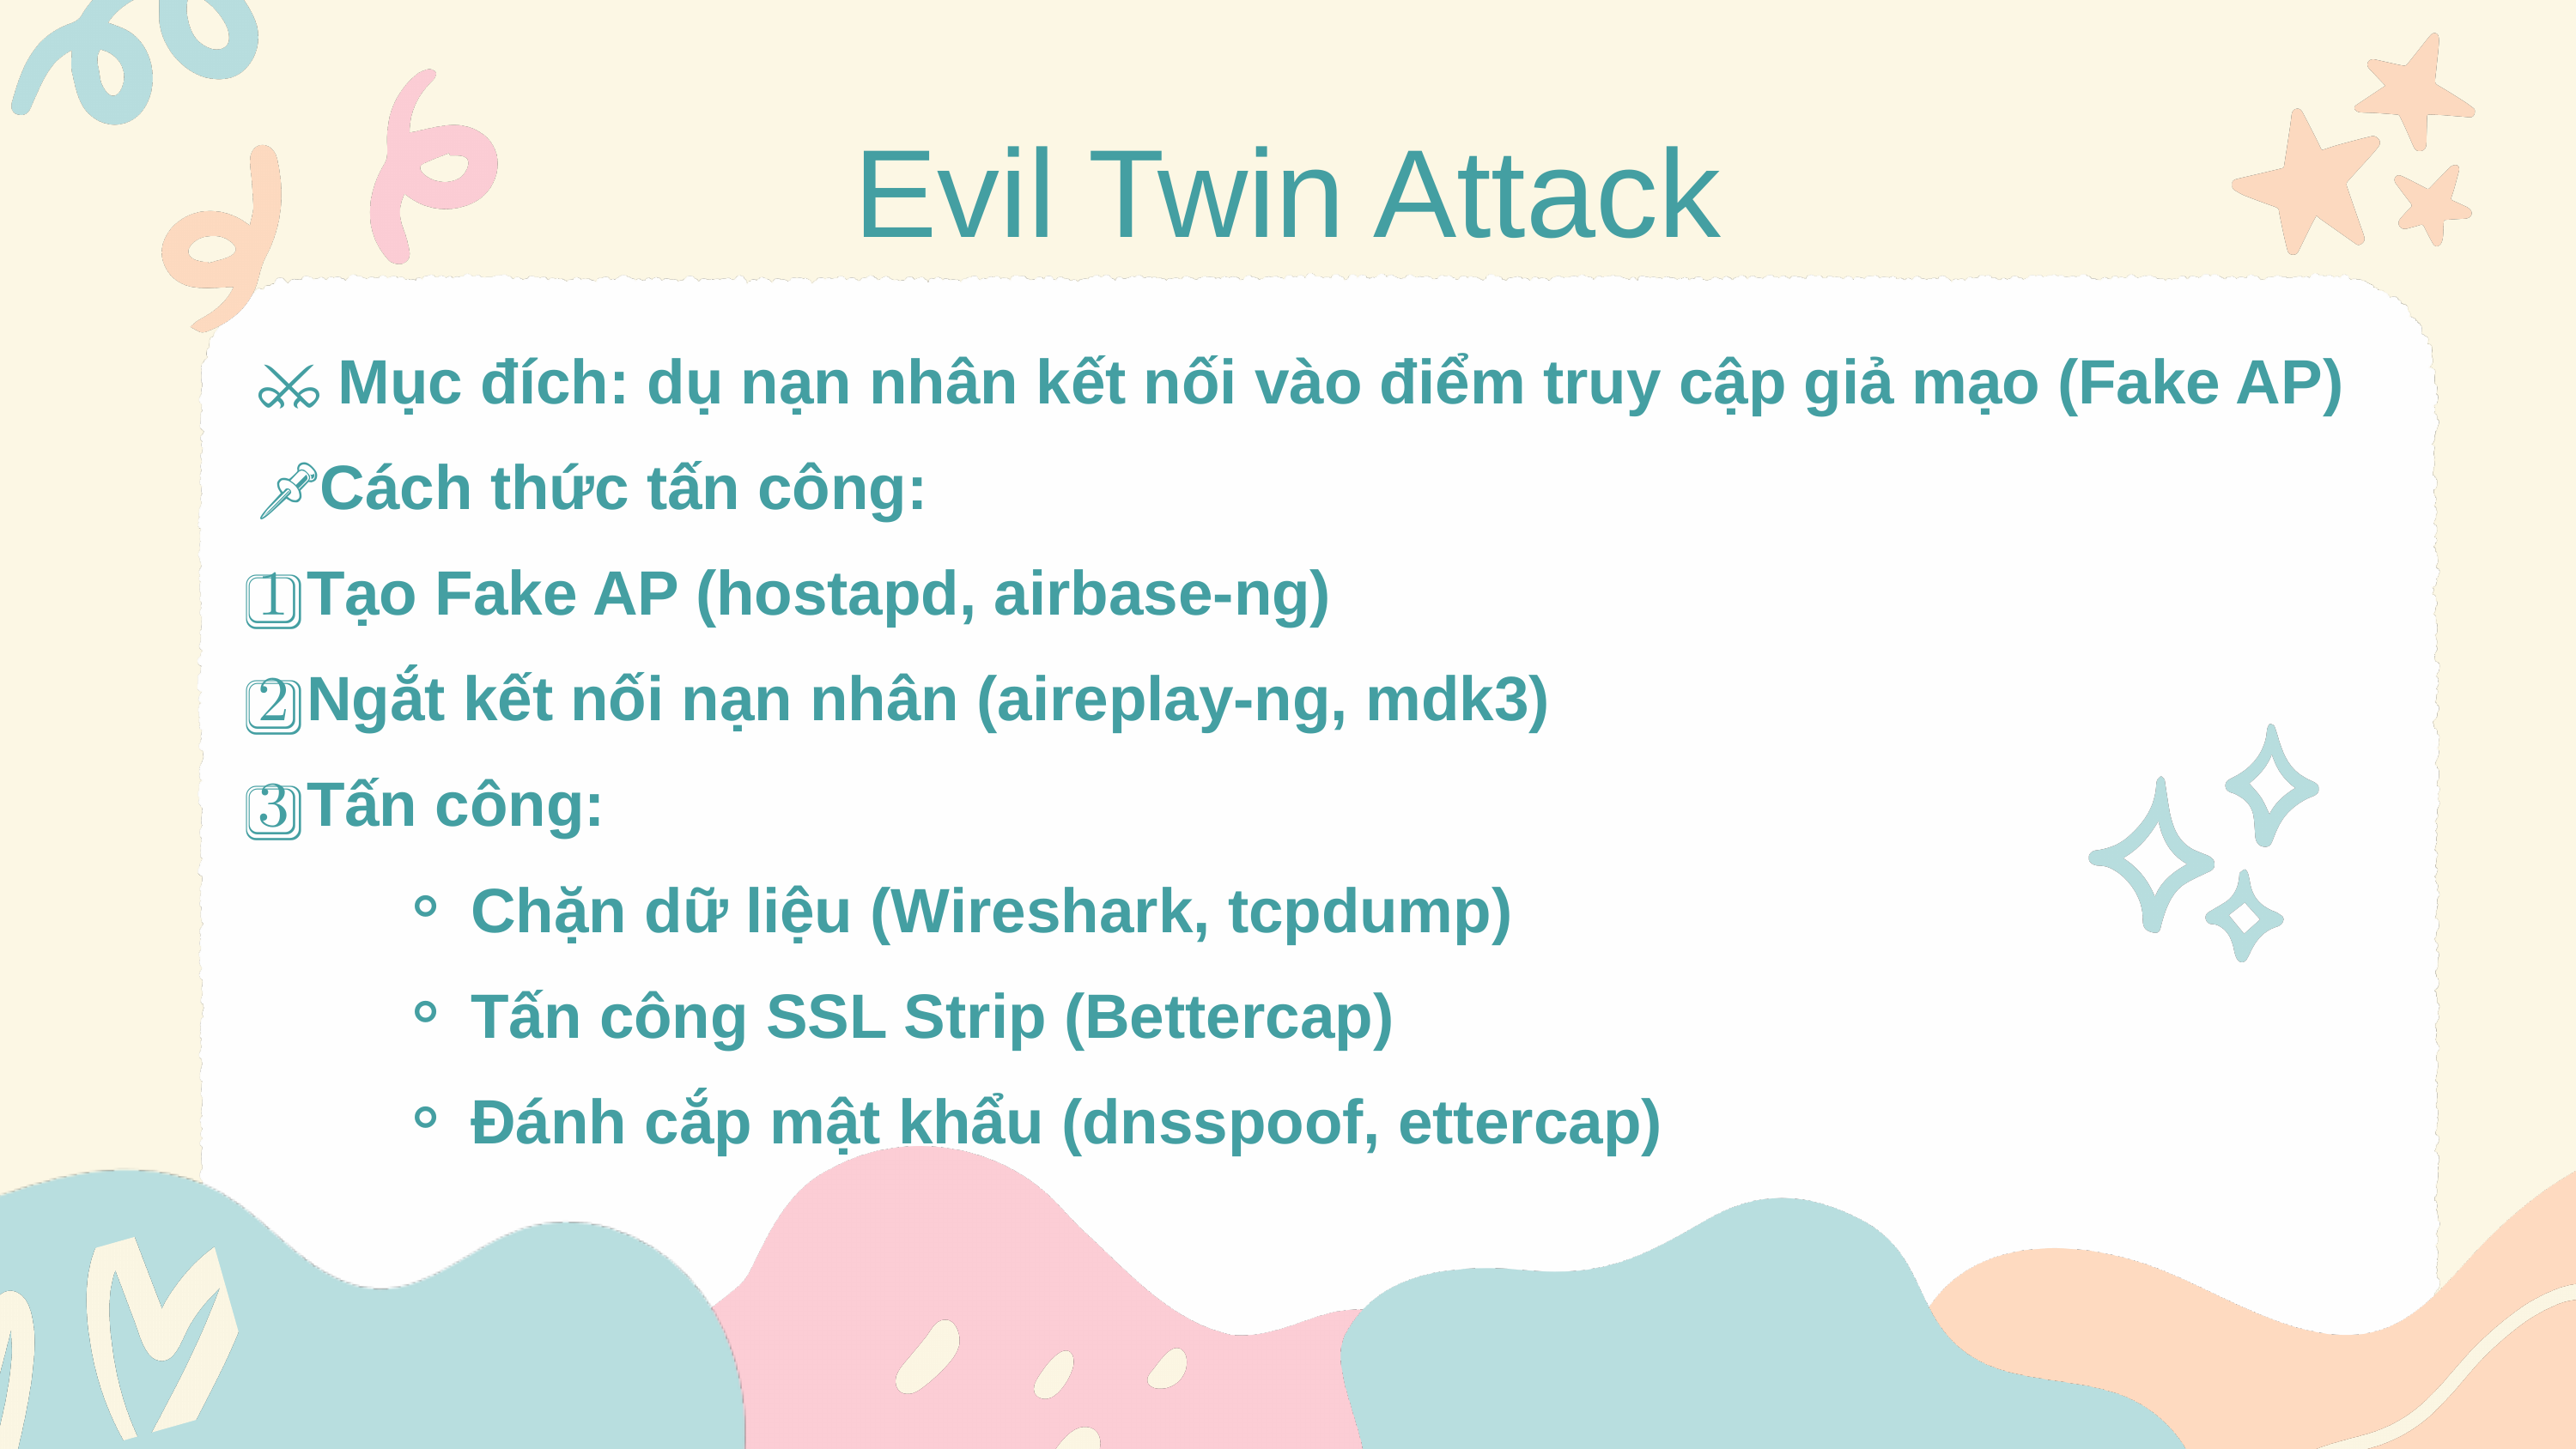

Evil Twin Attack

⚔ Mục đích: dụ nạn nhân kết nối vào điểm truy cập giả mạo (Fake AP)
📌Cách thức tấn công:
1️⃣ Tạo Fake AP (hostapd, airbase-ng)
2️⃣ Ngắt kết nối nạn nhân (aireplay-ng, mdk3)
3️⃣ Tấn công:
Chặn dữ liệu (Wireshark, tcpdump)
Tấn công SSL Strip (Bettercap)
Đánh cắp mật khẩu (dnsspoof, ettercap)